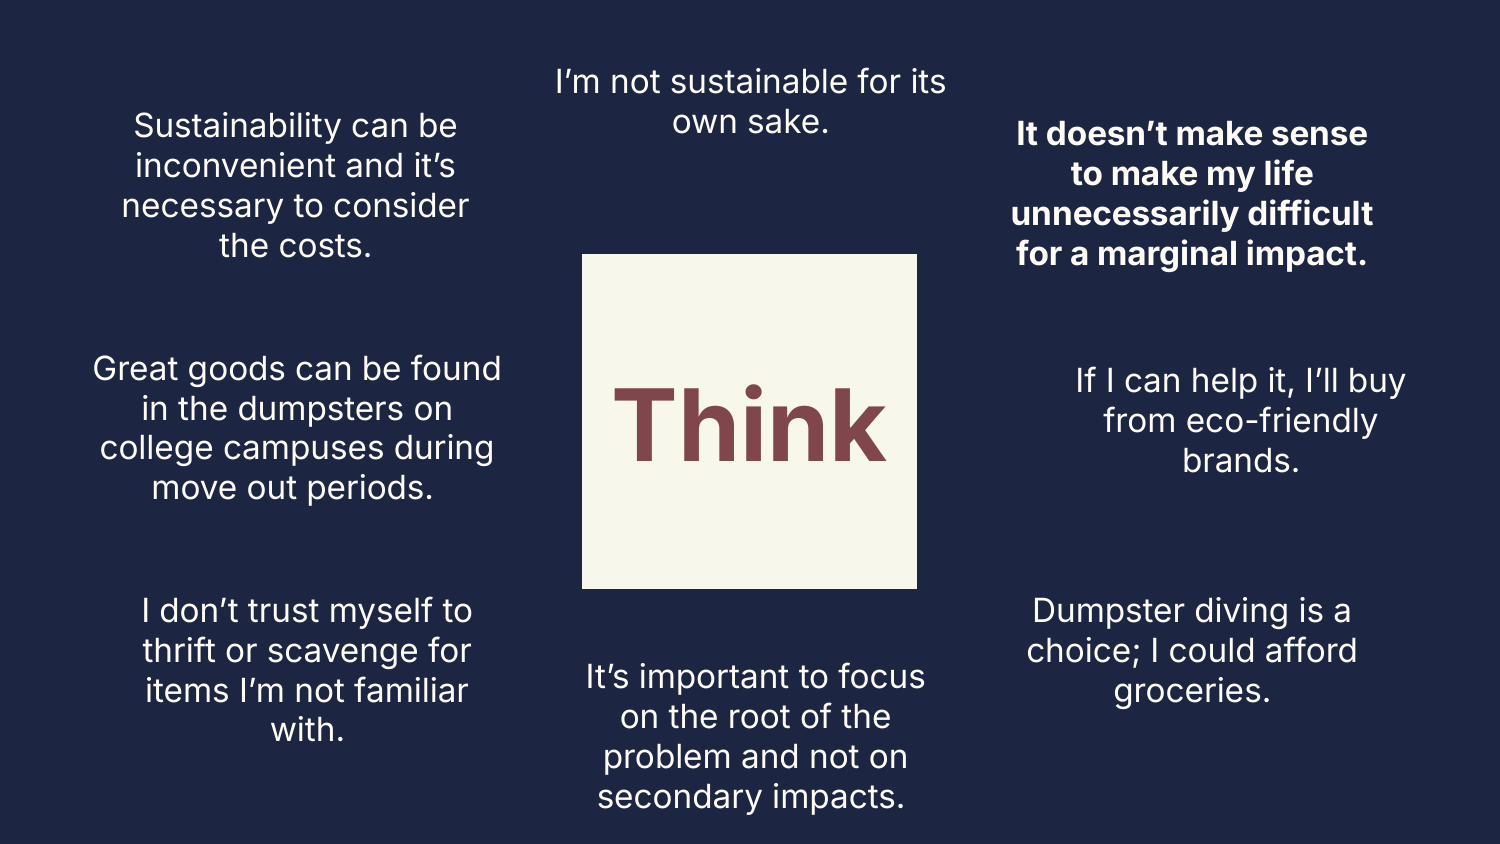

I’m not sustainable for its own sake.

Sustainability can be inconvenient and it’s necessary to consider the costs.
It doesn’t make sense to make my life unnecessarily difficult for a marginal impact.

# Think
Great goods can be found in the dumpsters on college campuses during move out periods.

If I can help it, I’ll buy from eco-friendly brands.
I don’t trust myself to thrift or scavenge for items I’m not familiar with.
Dumpster diving is a choice; I could afford groceries.

It’s important to focus on the root of the problem and not on secondary impacts.